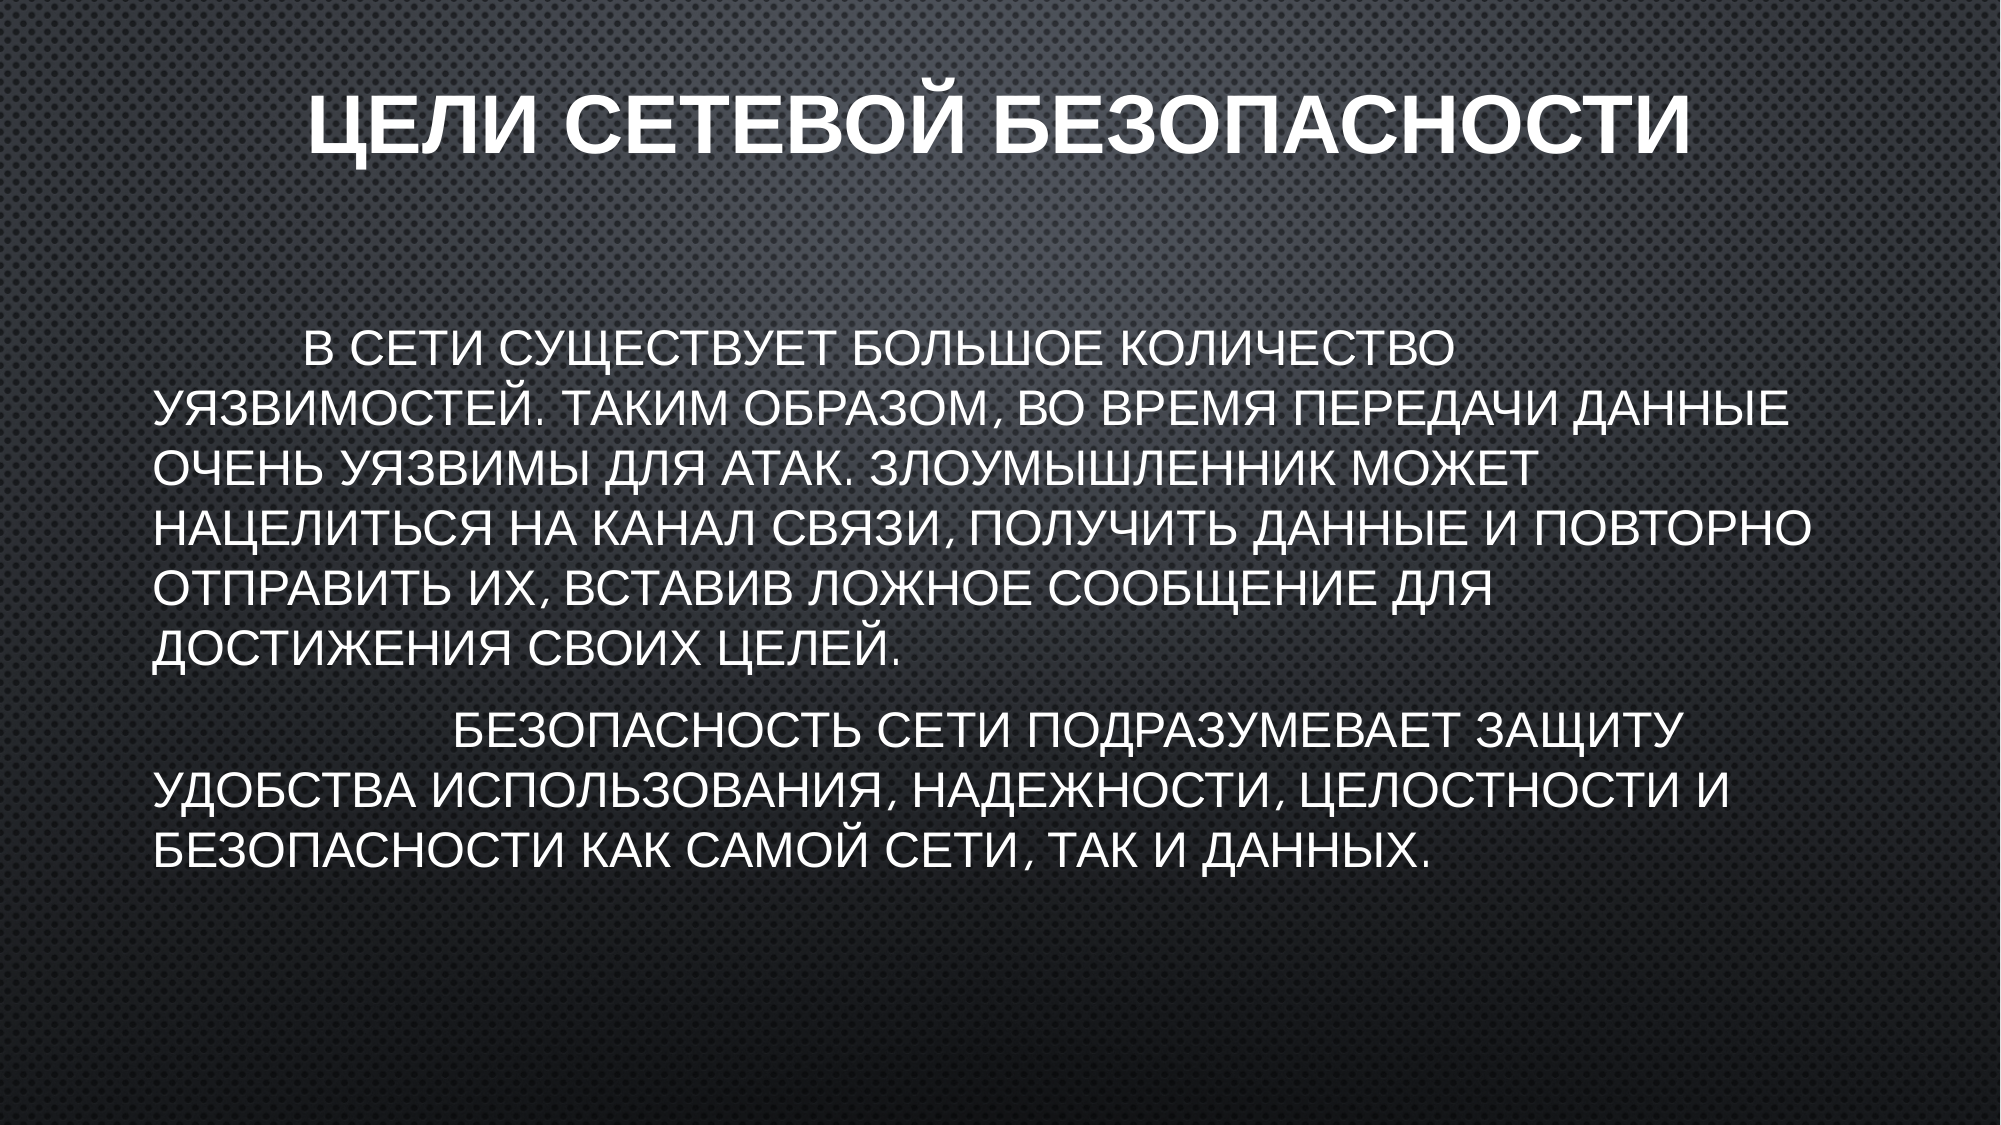

# Цели сетевой безопасности
	В сети существует большое количество уязвимостей. Таким образом, во время передачи данные очень уязвимы для атак. Злоумышленник может нацелиться на канал связи, получить данные и повторно отправить их, вставив ложное сообщение для достижения своих целей.
		Безопасность сети подразумевает защиту удобства использования, надежности, целостности и безопасности как самой сети, так и данных.